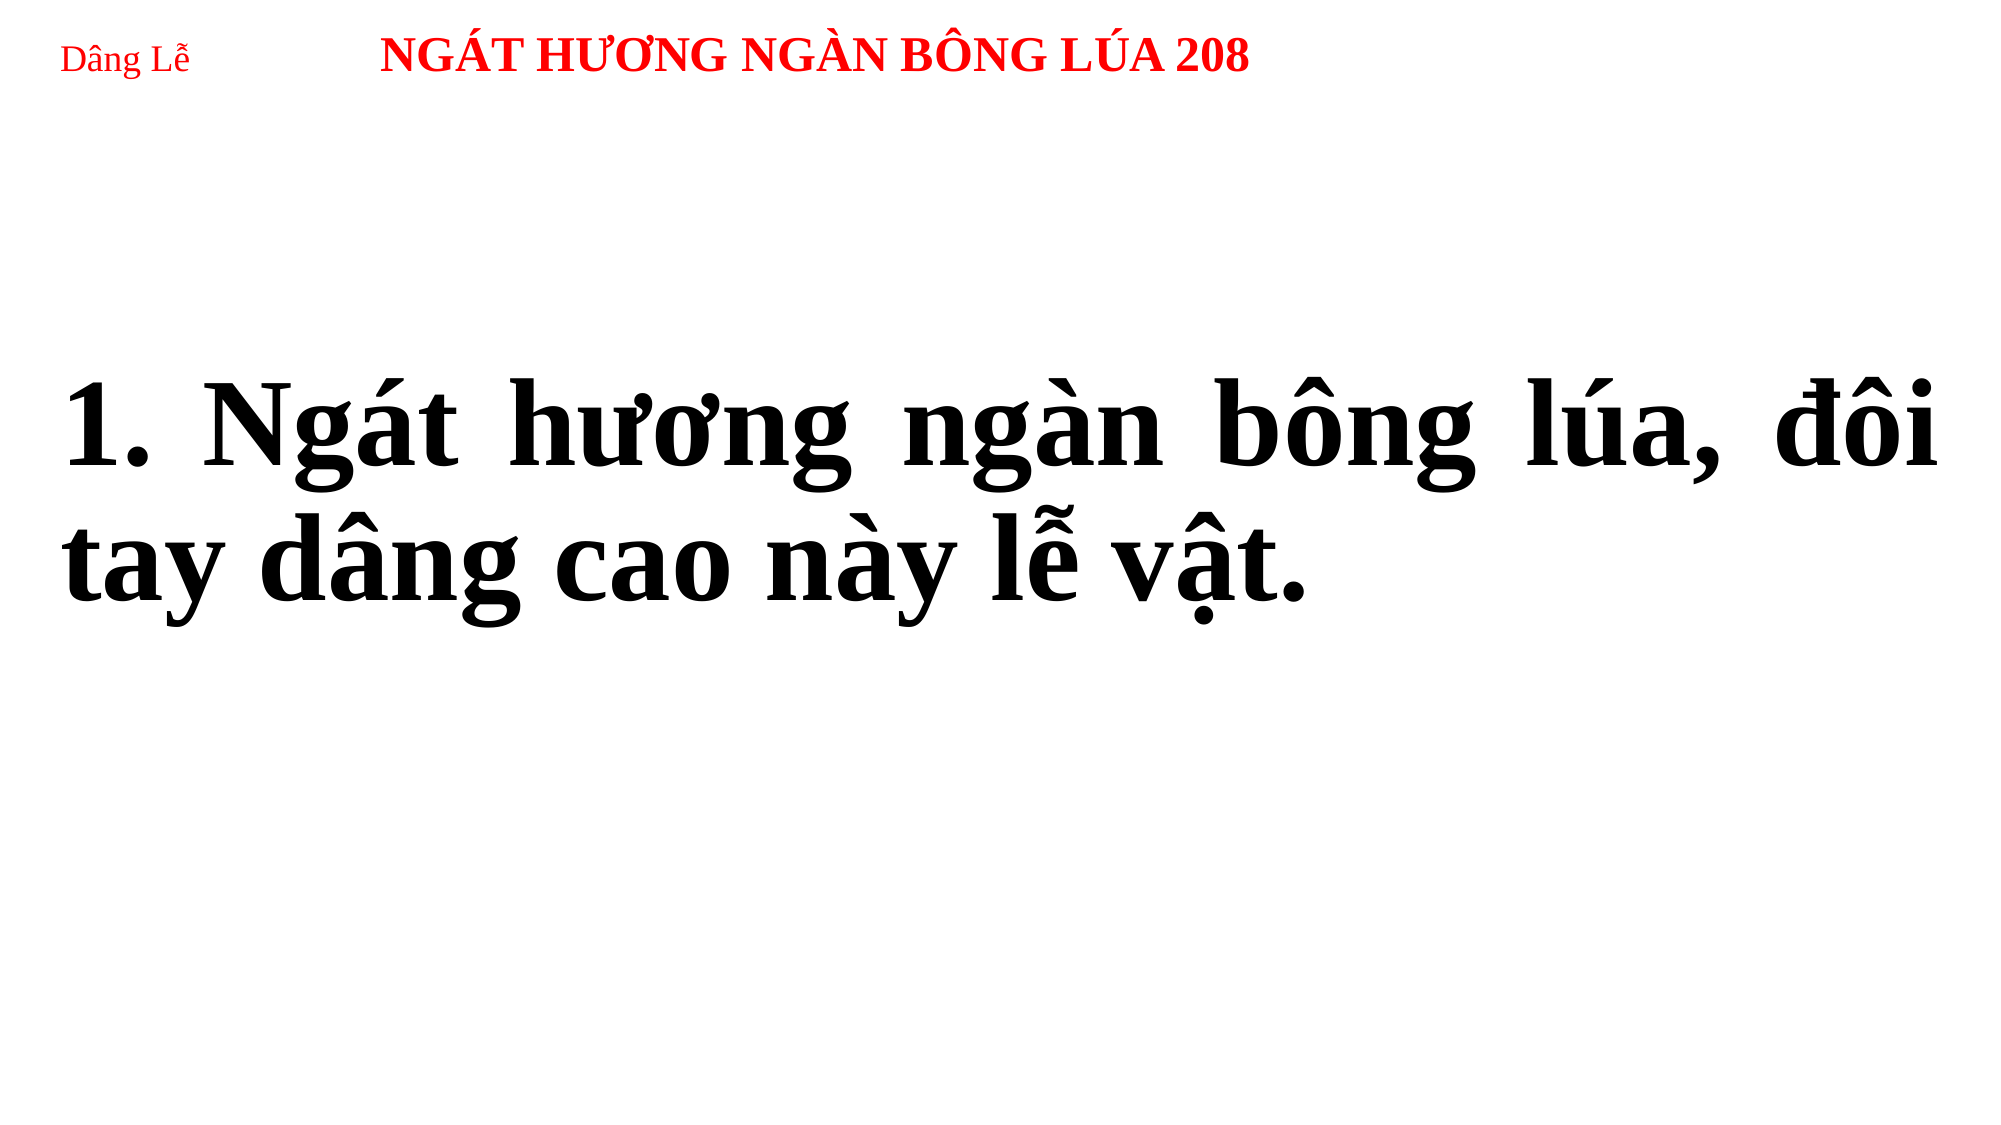

# Dâng Lễ                    NGÁT HƯƠNG NGÀN BÔNG LÚA 208
1. Ngát hương ngàn bông lúa, đôi tay dâng cao này lễ vật.